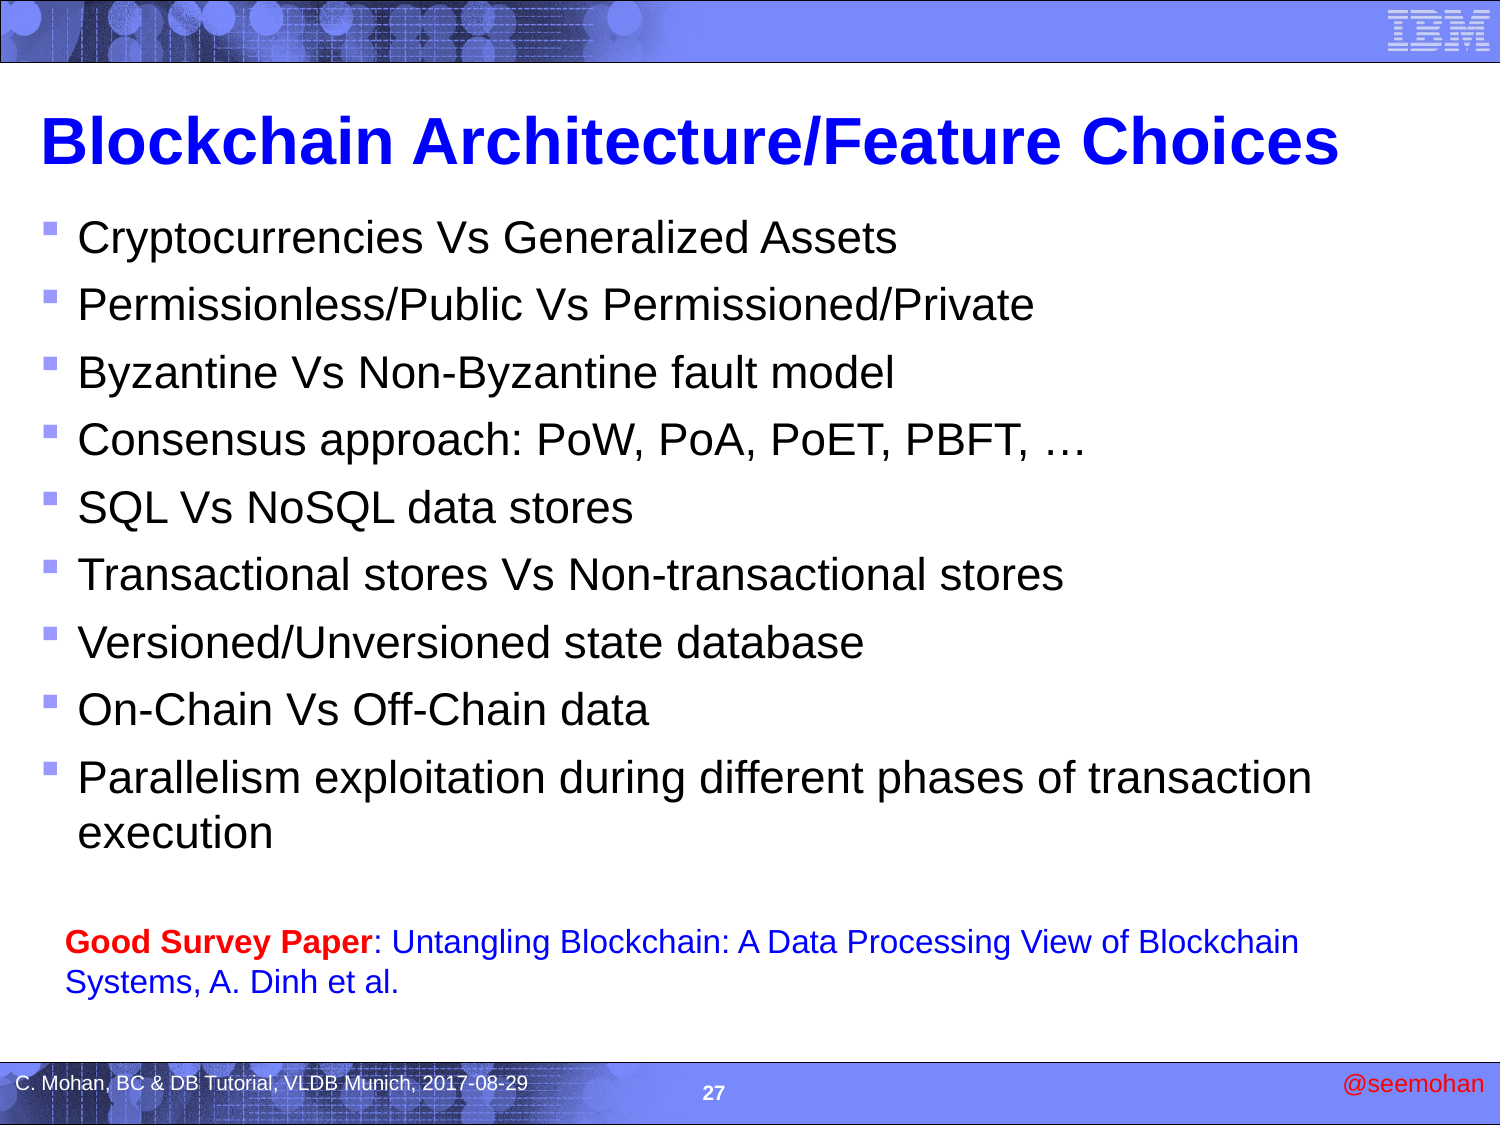

# Blockchain Architecture/Feature Choices
Cryptocurrencies Vs Generalized Assets
Permissionless/Public Vs Permissioned/Private
Byzantine Vs Non-Byzantine fault model
Consensus approach: PoW, PoA, PoET, PBFT, …
SQL Vs NoSQL data stores
Transactional stores Vs Non-transactional stores
Versioned/Unversioned state database
On-Chain Vs Off-Chain data
Parallelism exploitation during different phases of transaction execution
Good Survey Paper: Untangling Blockchain: A Data Processing View of Blockchain Systems, A. Dinh et al.
27